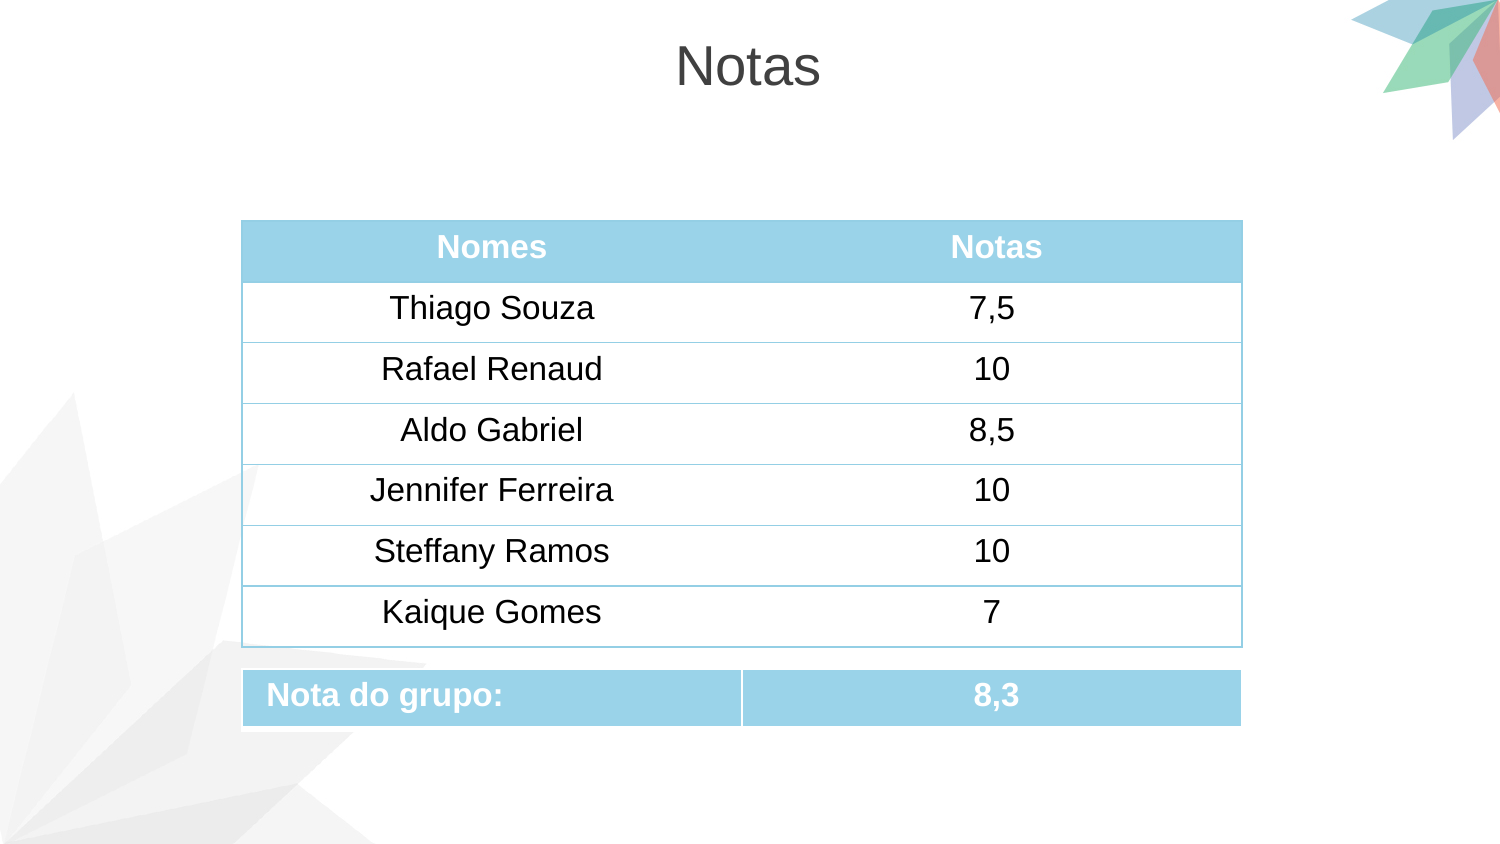

Notas
| Nomes | Notas |
| --- | --- |
| Thiago Souza | 7,5 |
| Rafael Renaud | 10 |
| Aldo Gabriel | 8,5 |
| Jennifer Ferreira | 10 |
| Steffany Ramos | 10 |
| Kaique Gomes | 7 |
| Nota do grupo: | 8,3 |
| --- | --- |